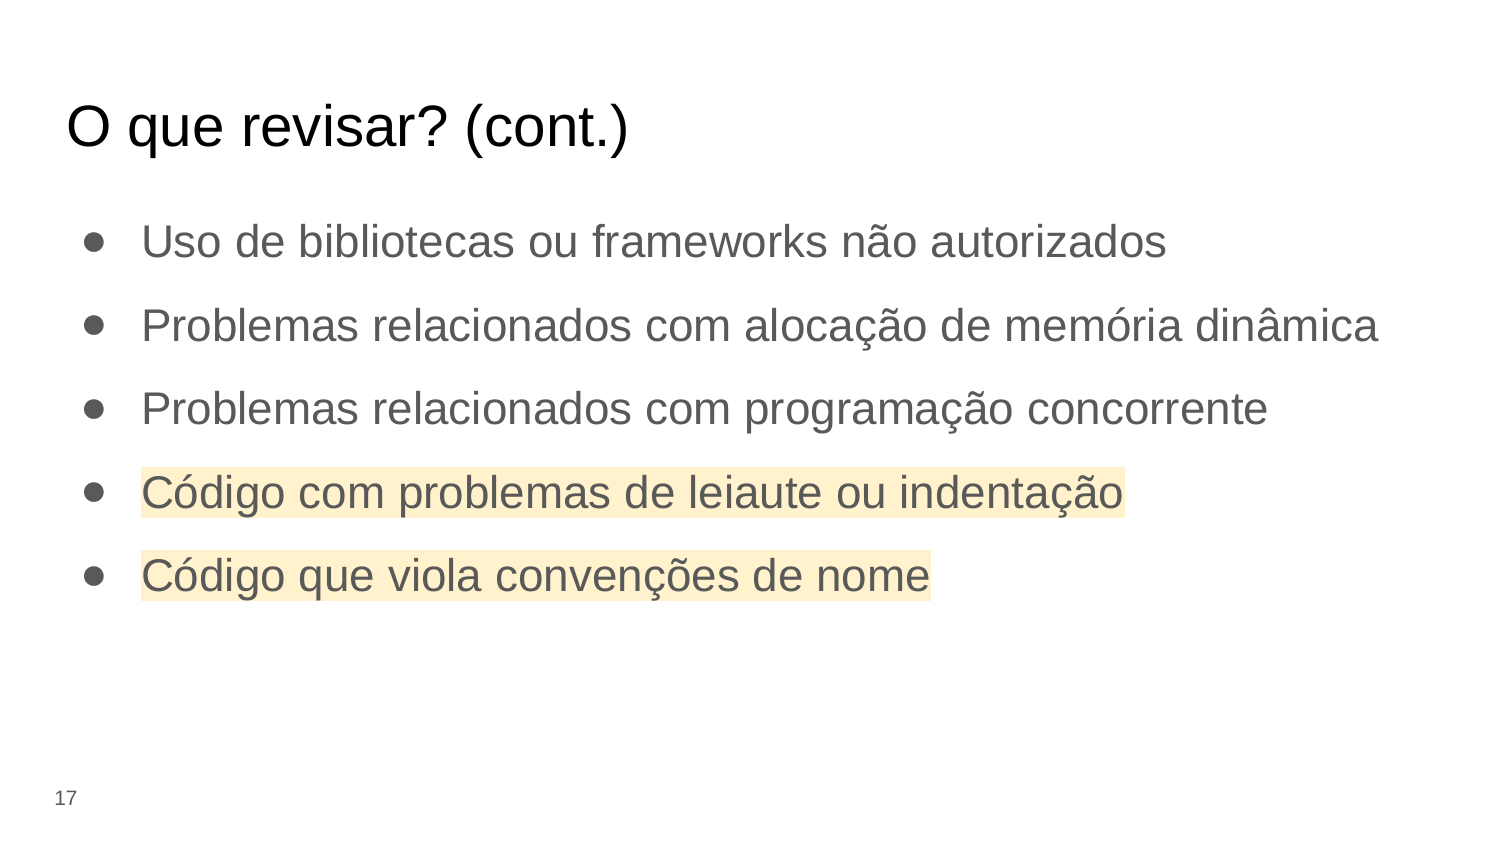

# O que revisar? (cont.)
Uso de bibliotecas ou frameworks não autorizados
Problemas relacionados com alocação de memória dinâmica
Problemas relacionados com programação concorrente
Código com problemas de leiaute ou indentação
Código que viola convenções de nome

17